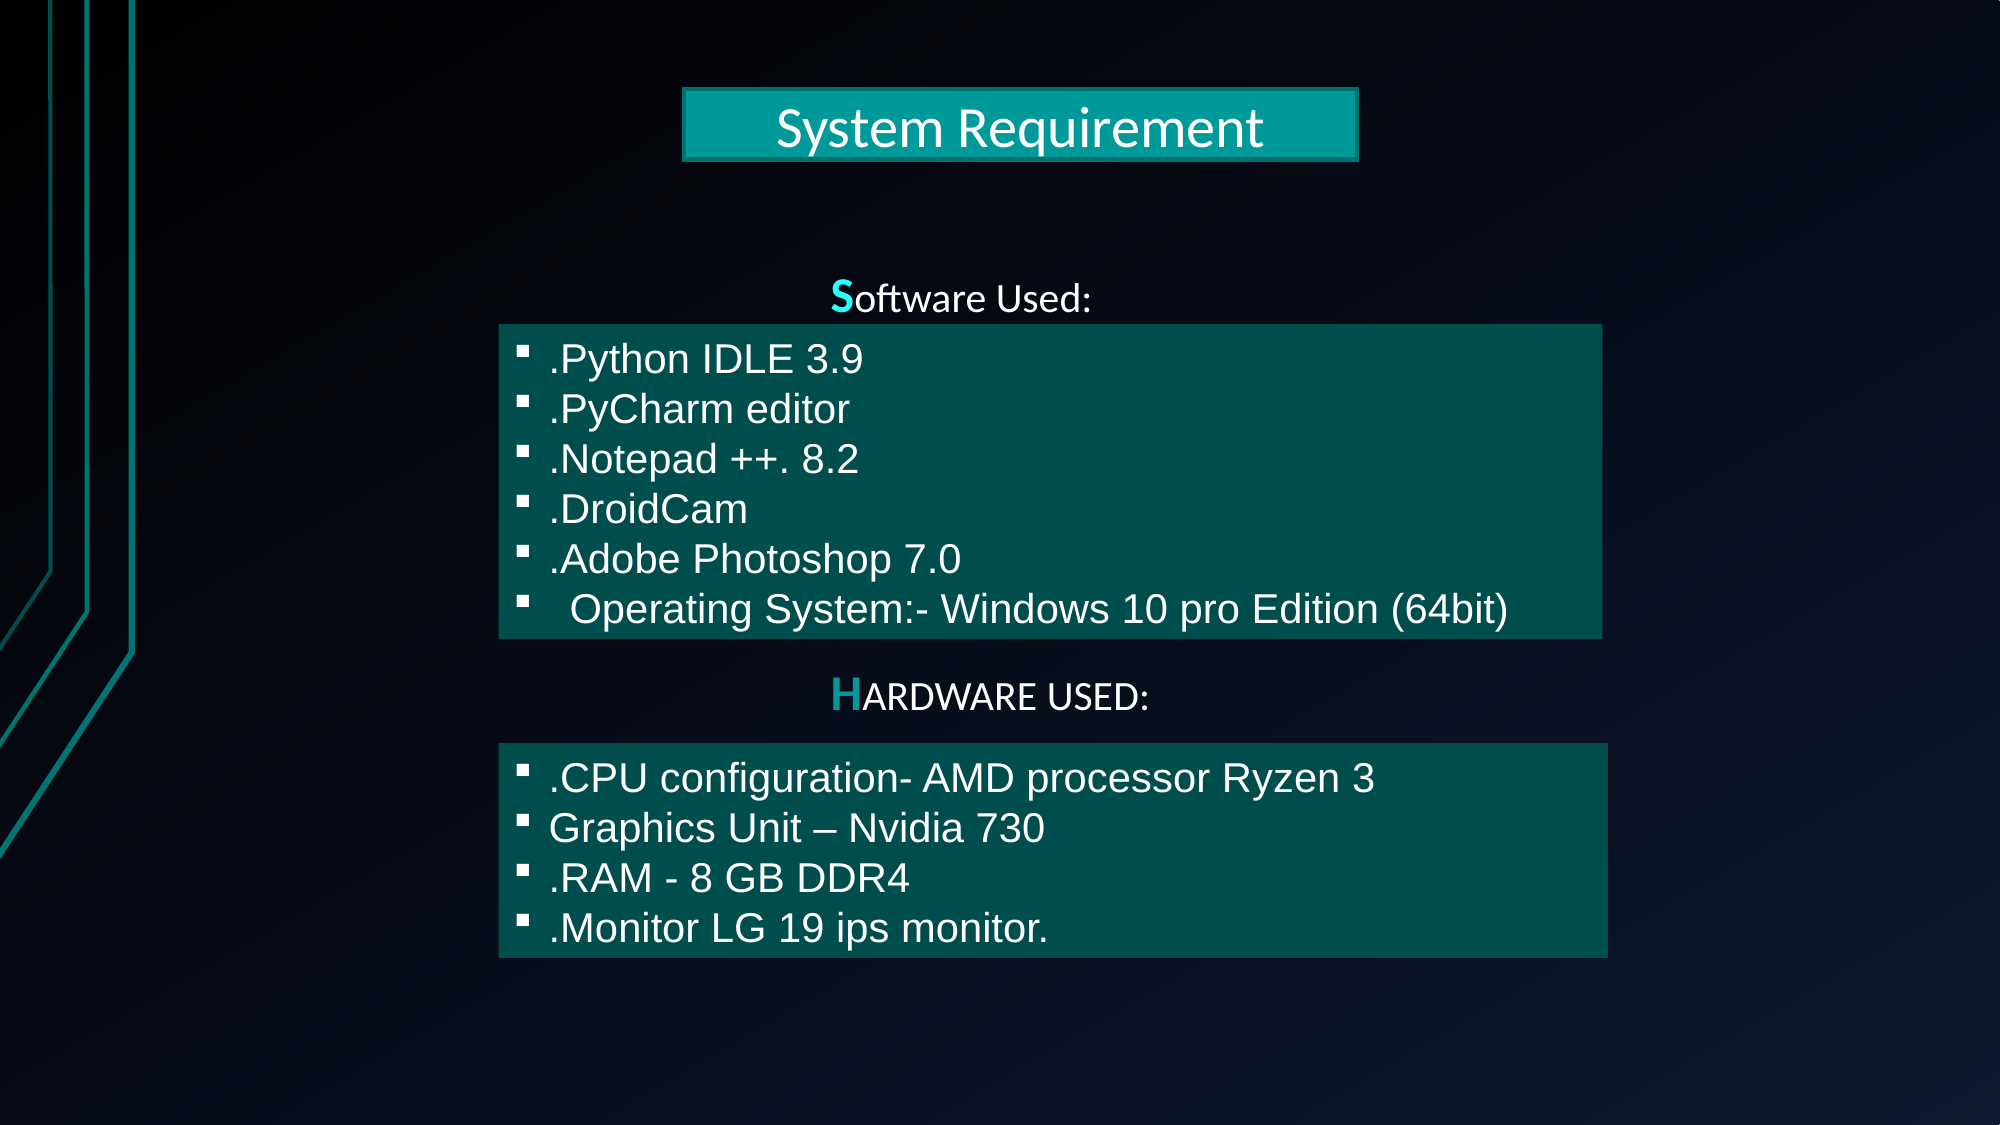

System Requirement
Software Used:
.Python IDLE 3.9
.PyCharm editor
.Notepad ++. 8.2
.DroidCam
.Adobe Photoshop 7.0
Operating System:- Windows 10 pro Edition (64bit)
HARDWARE USED:
.CPU configuration- AMD processor Ryzen 3
Graphics Unit – Nvidia 730
.RAM - 8 GB DDR4
.Monitor LG 19 ips monitor.